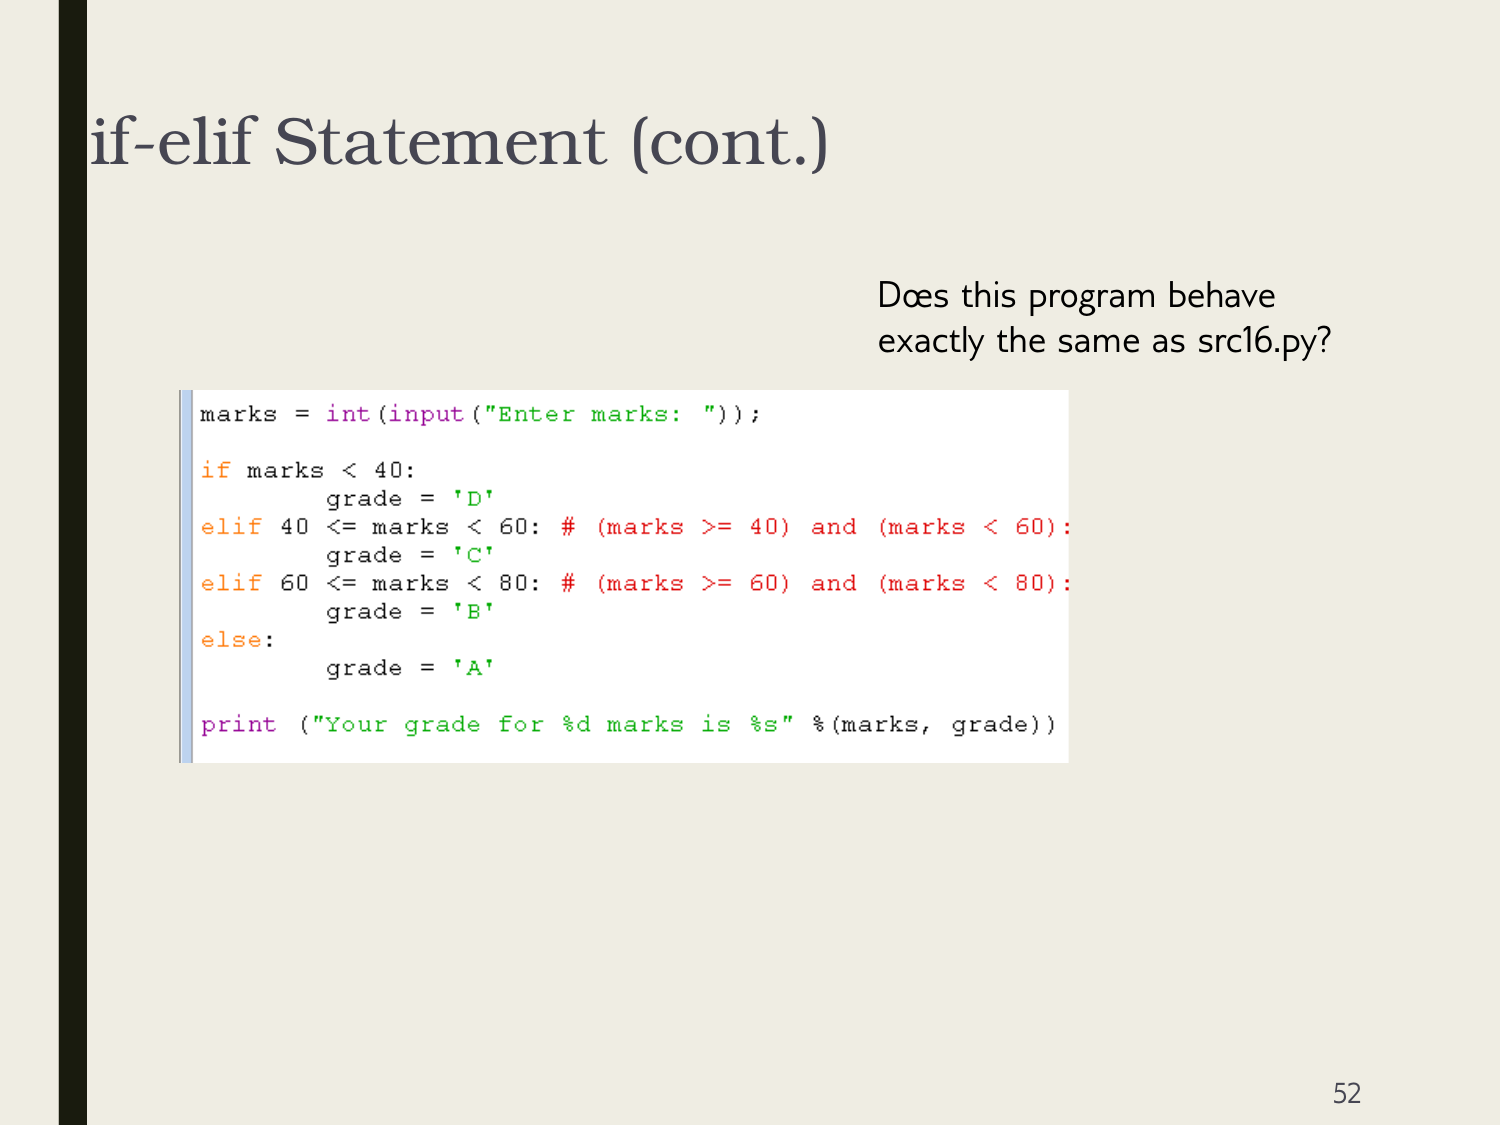

# if-elif Statement (cont.)
Does this program behave  exactly the same as src16.py?

52